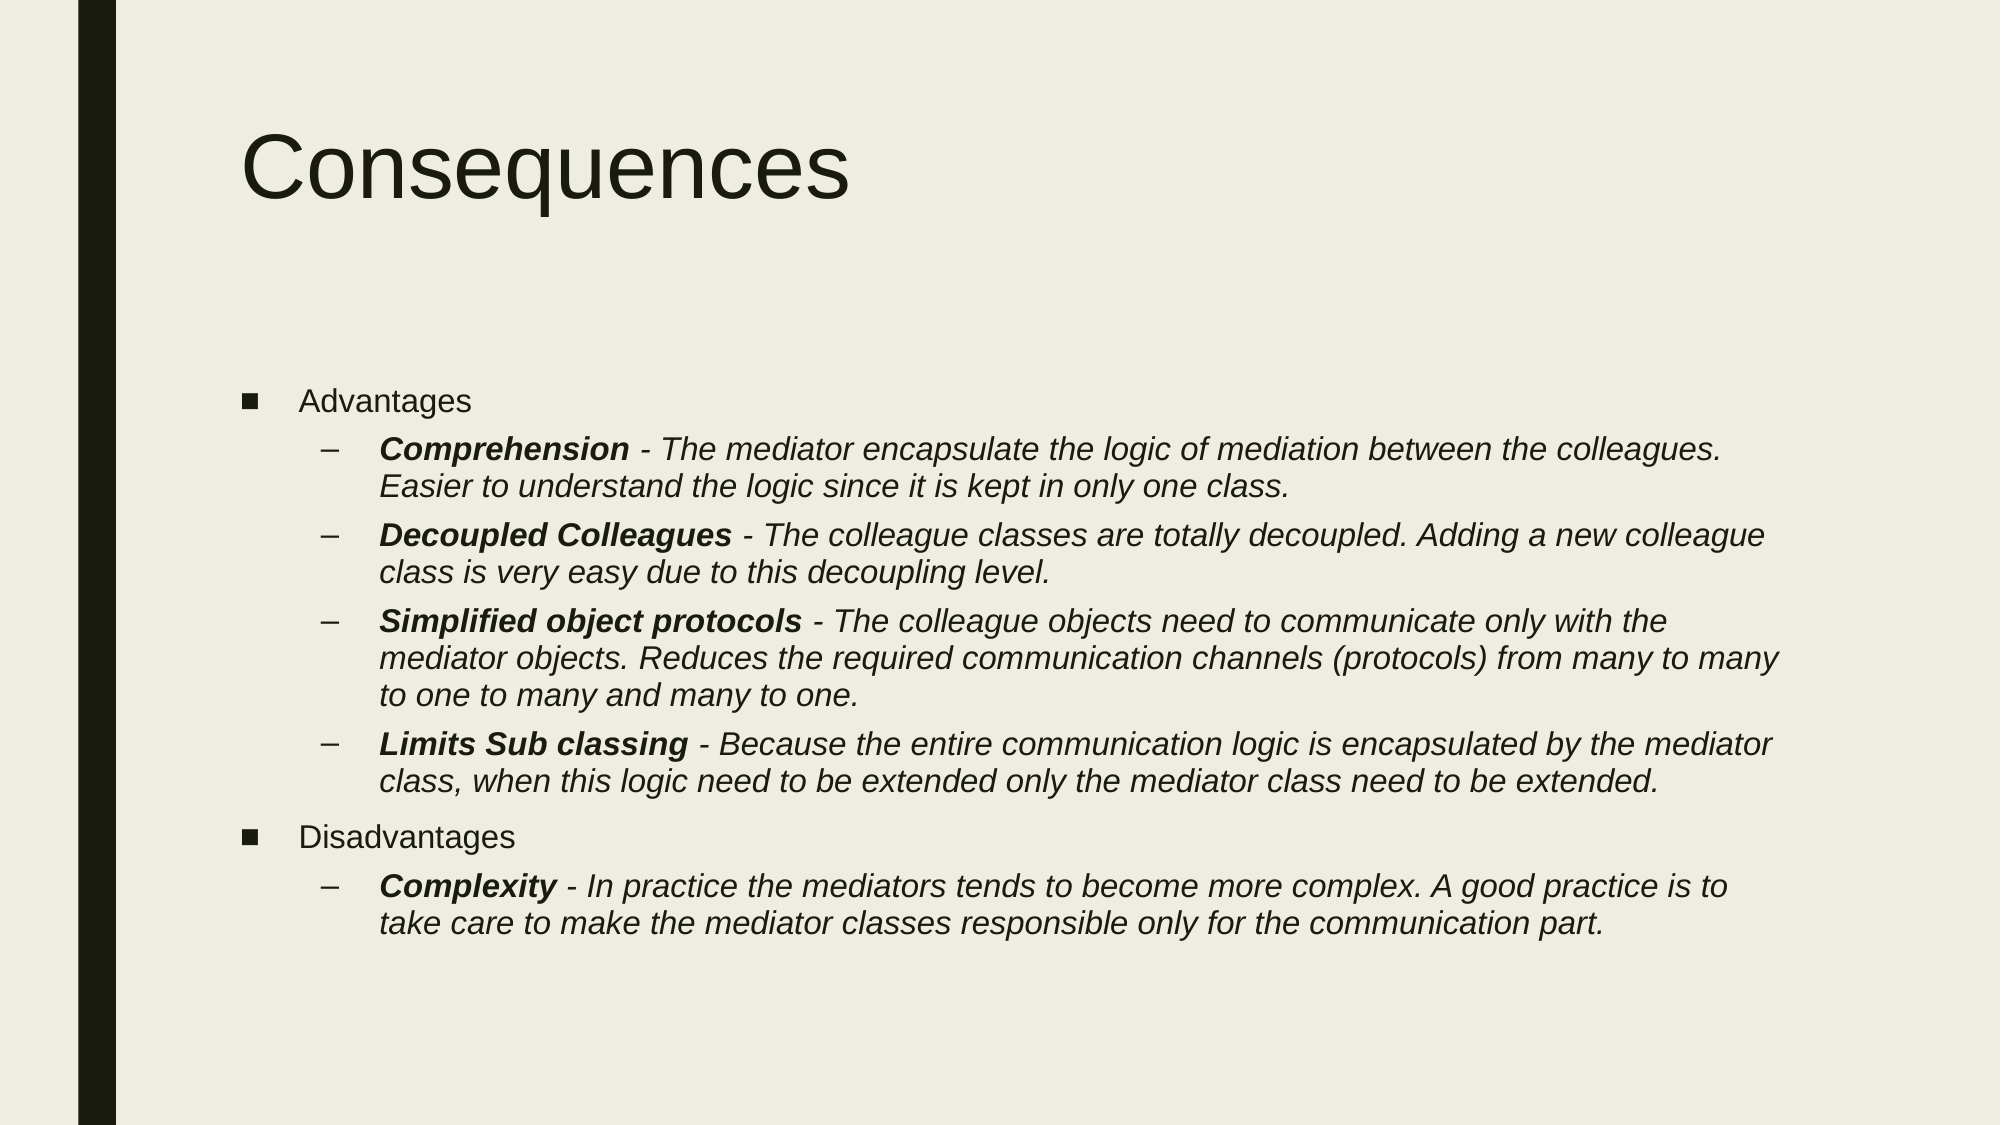

# Consequences
Advantages
Comprehension - The mediator encapsulate the logic of mediation between the colleagues. Easier to understand the logic since it is kept in only one class.
Decoupled Colleagues - The colleague classes are totally decoupled. Adding a new colleague class is very easy due to this decoupling level.
Simplified object protocols - The colleague objects need to communicate only with the mediator objects. Reduces the required communication channels (protocols) from many to many to one to many and many to one.
Limits Sub classing - Because the entire communication logic is encapsulated by the mediator class, when this logic need to be extended only the mediator class need to be extended.
Disadvantages
Complexity - In practice the mediators tends to become more complex. A good practice is to take care to make the mediator classes responsible only for the communication part.